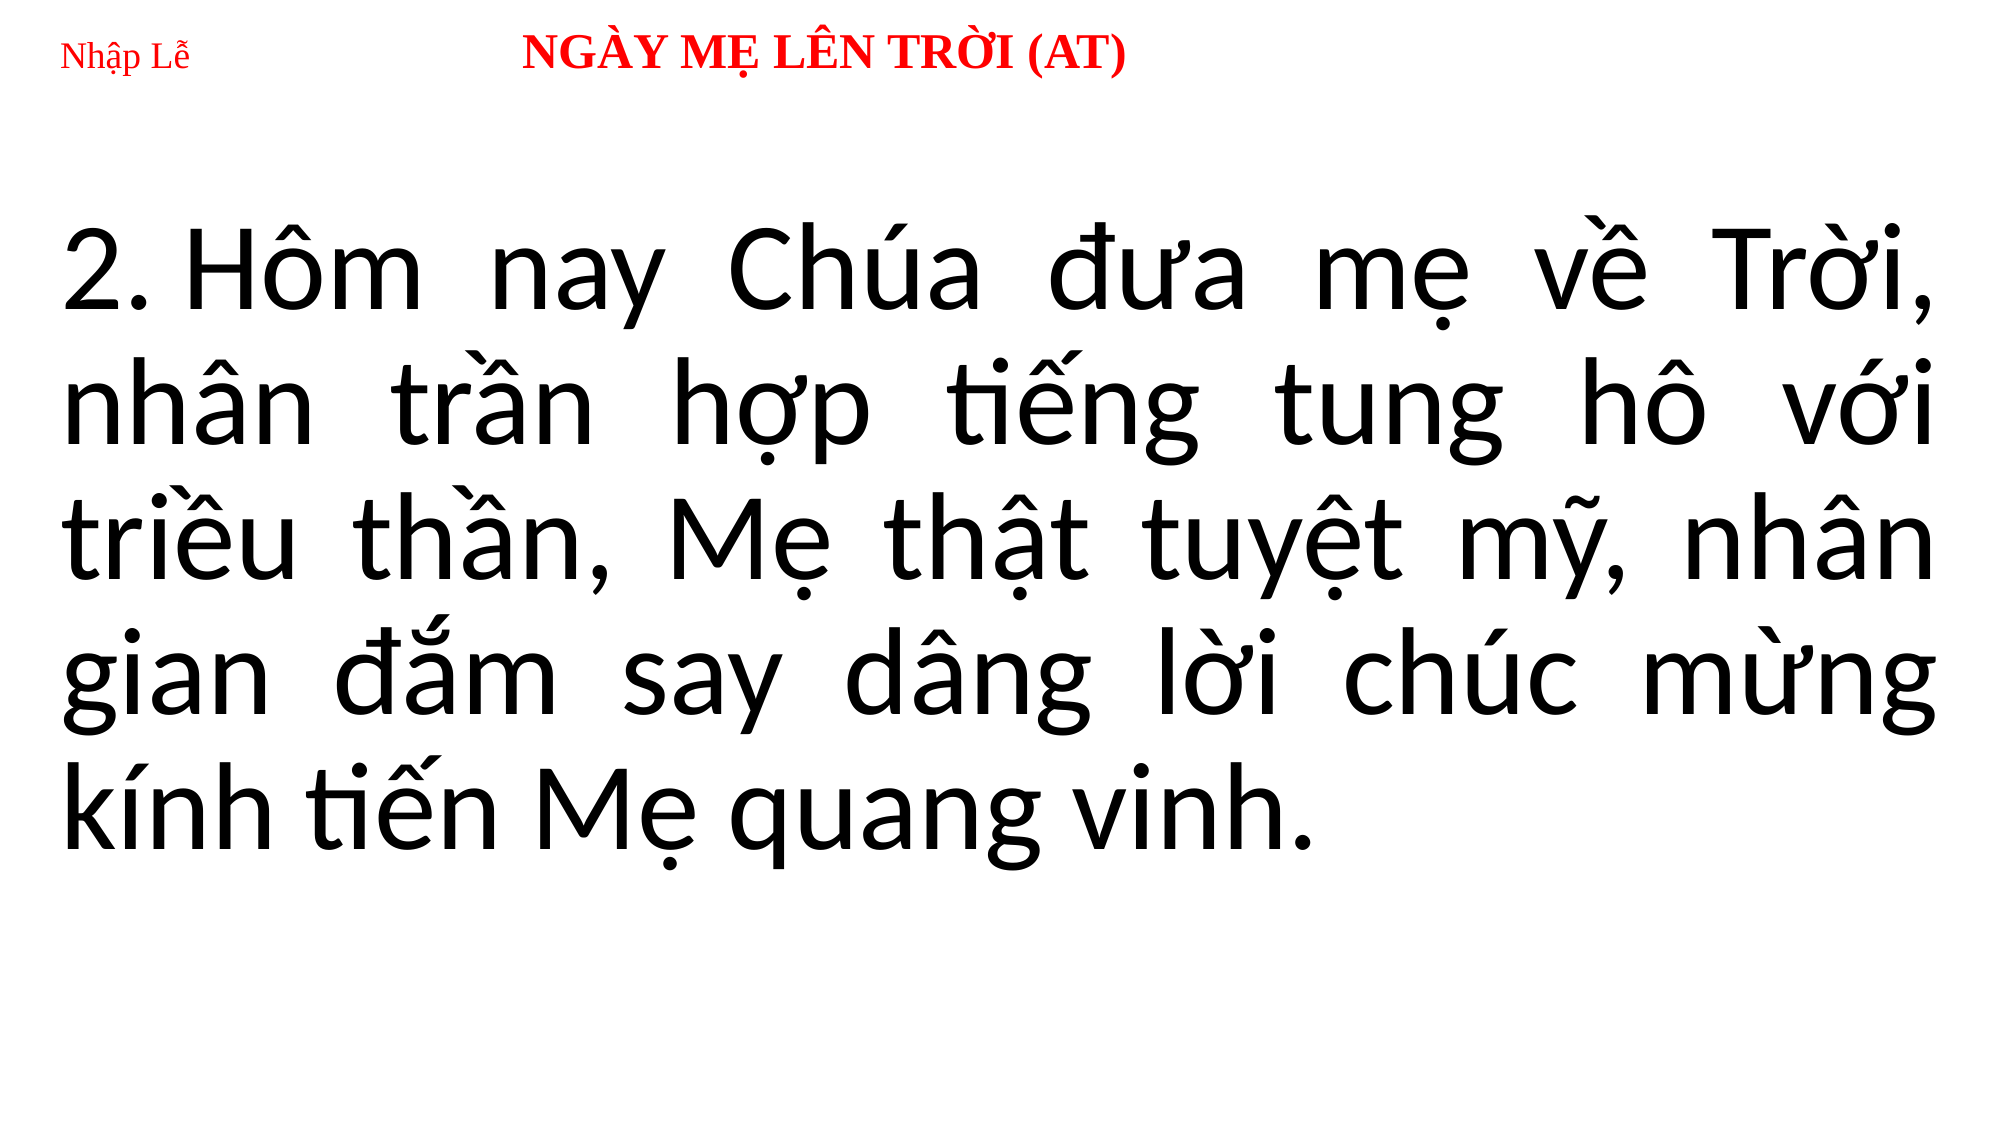

# Nhập Lễ                                   NGÀY MẸ LÊN TRỜI (AT)
2. Hôm nay Chúa đưa mẹ về Trời, nhân trần hợp tiếng tung hô với triều thần, Mẹ thật tuyệt mỹ, nhân gian đắm say dâng lời chúc mừng kính tiến Mẹ quang vinh.